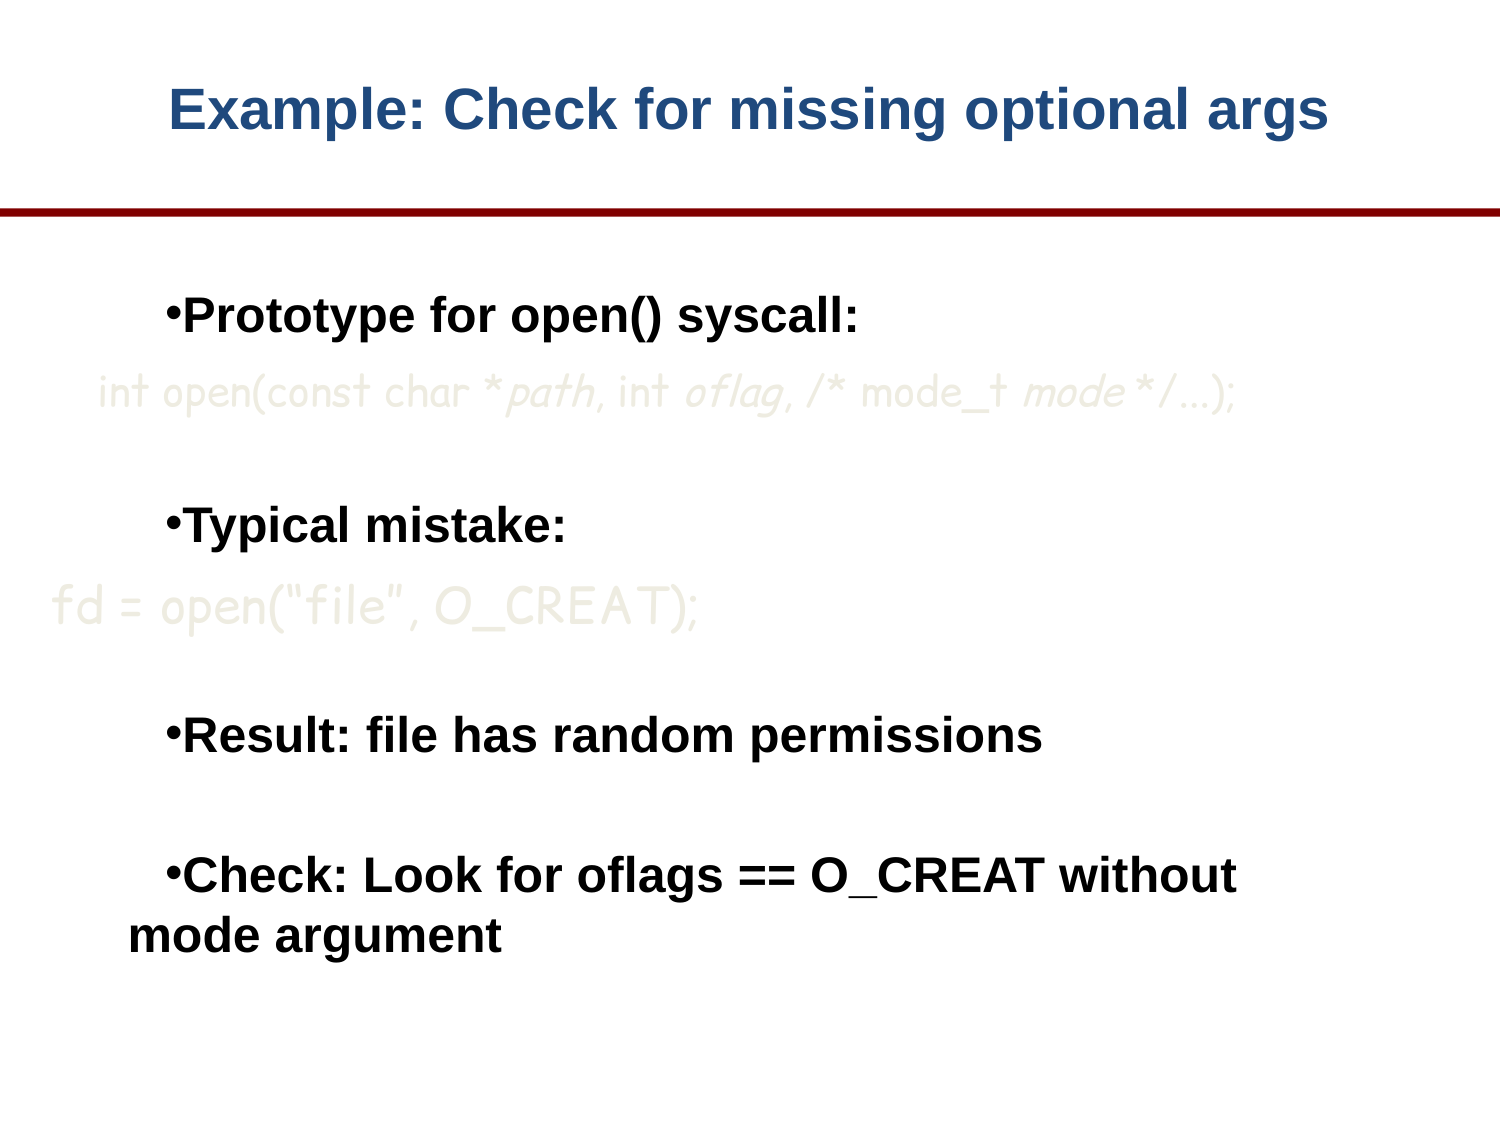

# Example: Check for missing optional args
Prototype for open() syscall:

Typical mistake:

Result: file has random permissions

Check: Look for oflags == O_CREAT without mode argument
int open(const char *path, int oflag, /* mode_t mode */...);
fd = open(“file”, O_CREAT);
39